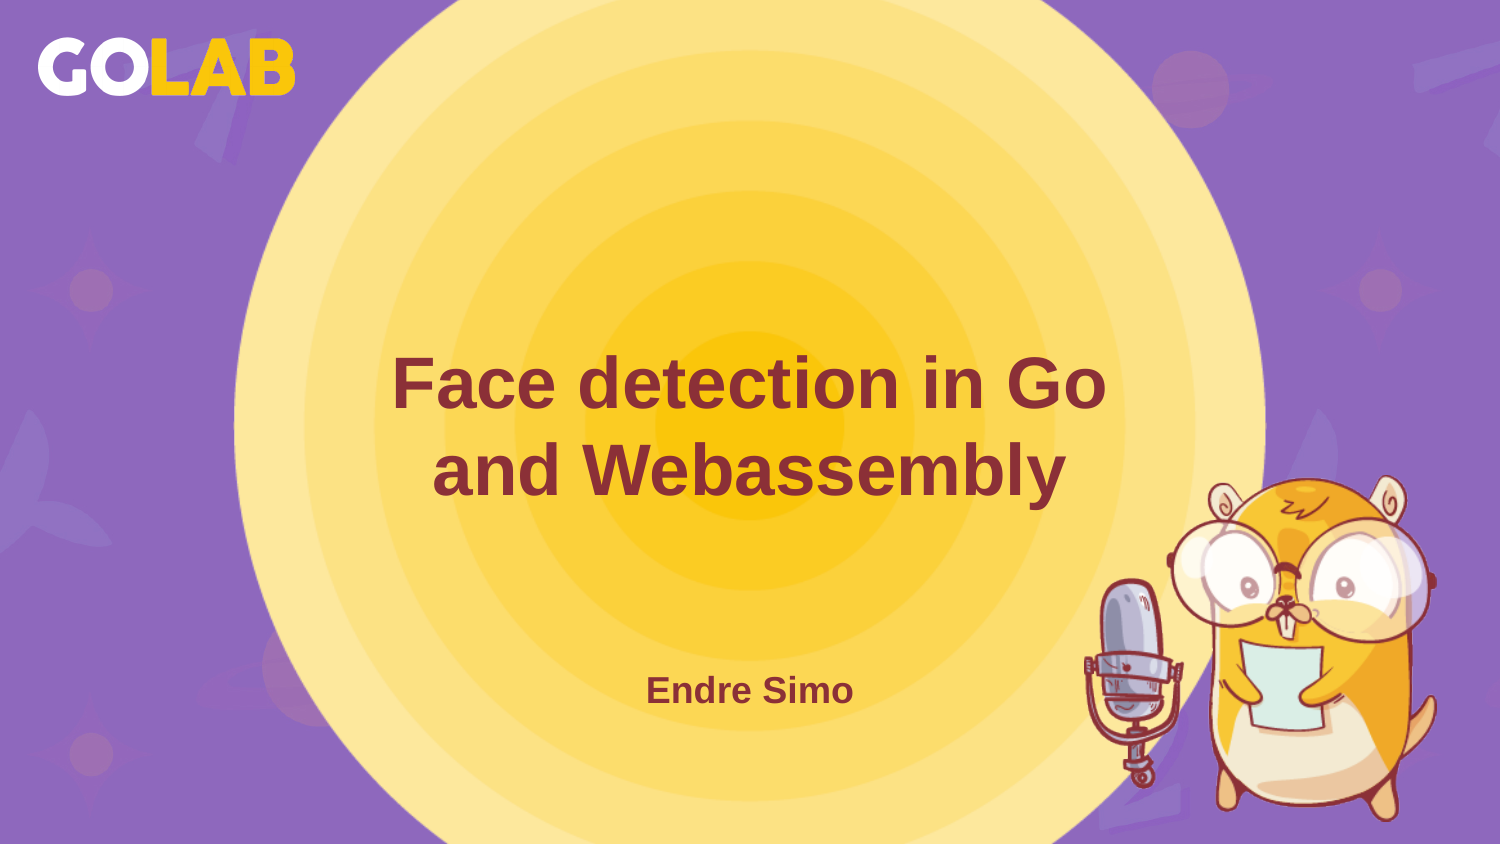

# Face detection in Go and Webassembly
Endre Simo